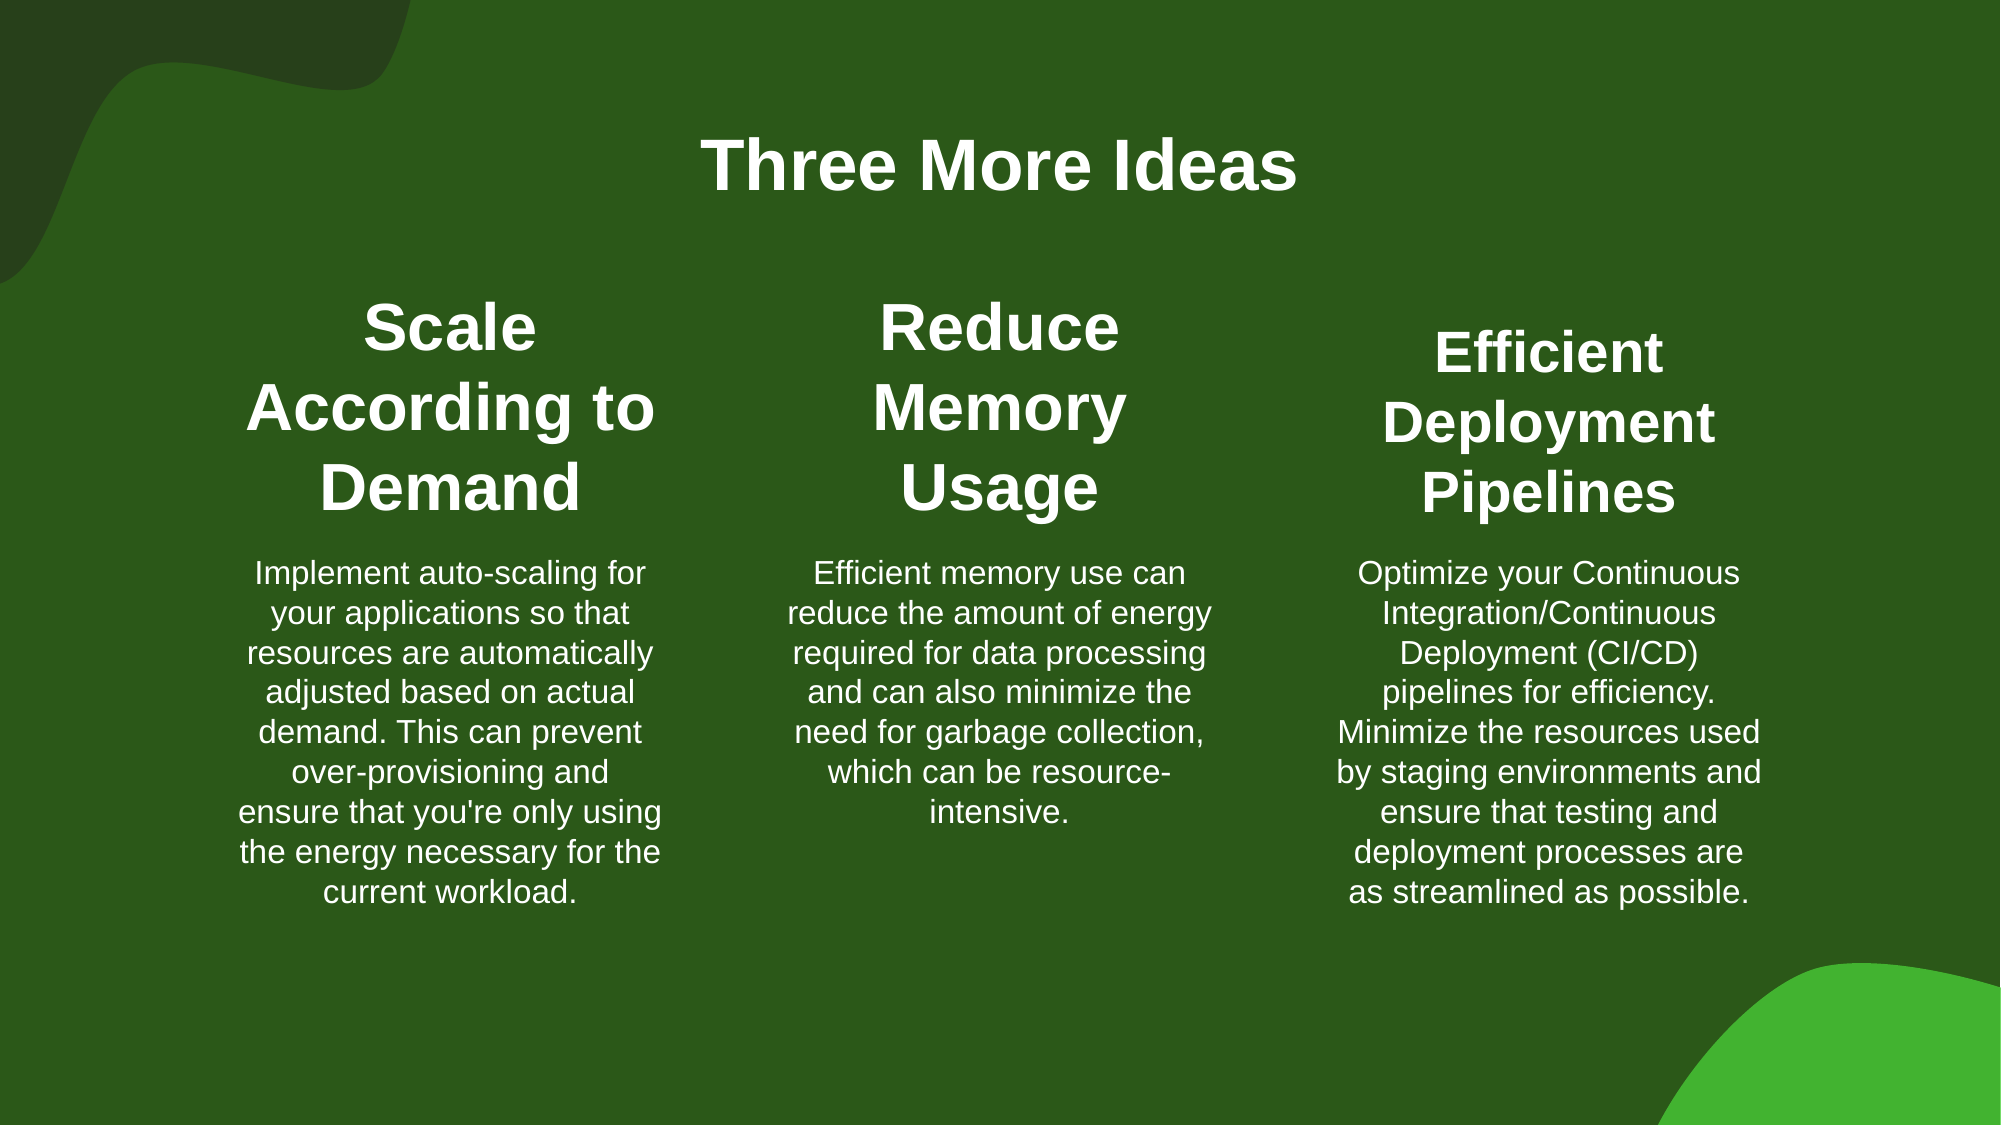

# Three More Ideas
Scale According to Demand
Reduce Memory Usage
Efficient Deployment Pipelines
Implement auto-scaling for your applications so that resources are automatically adjusted based on actual demand. This can prevent over-provisioning and ensure that you're only using the energy necessary for the current workload.
Efficient memory use can reduce the amount of energy required for data processing and can also minimize the need for garbage collection, which can be resource-intensive.
Optimize your Continuous Integration/Continuous Deployment (CI/CD) pipelines for efficiency. Minimize the resources used by staging environments and ensure that testing and deployment processes are as streamlined as possible.